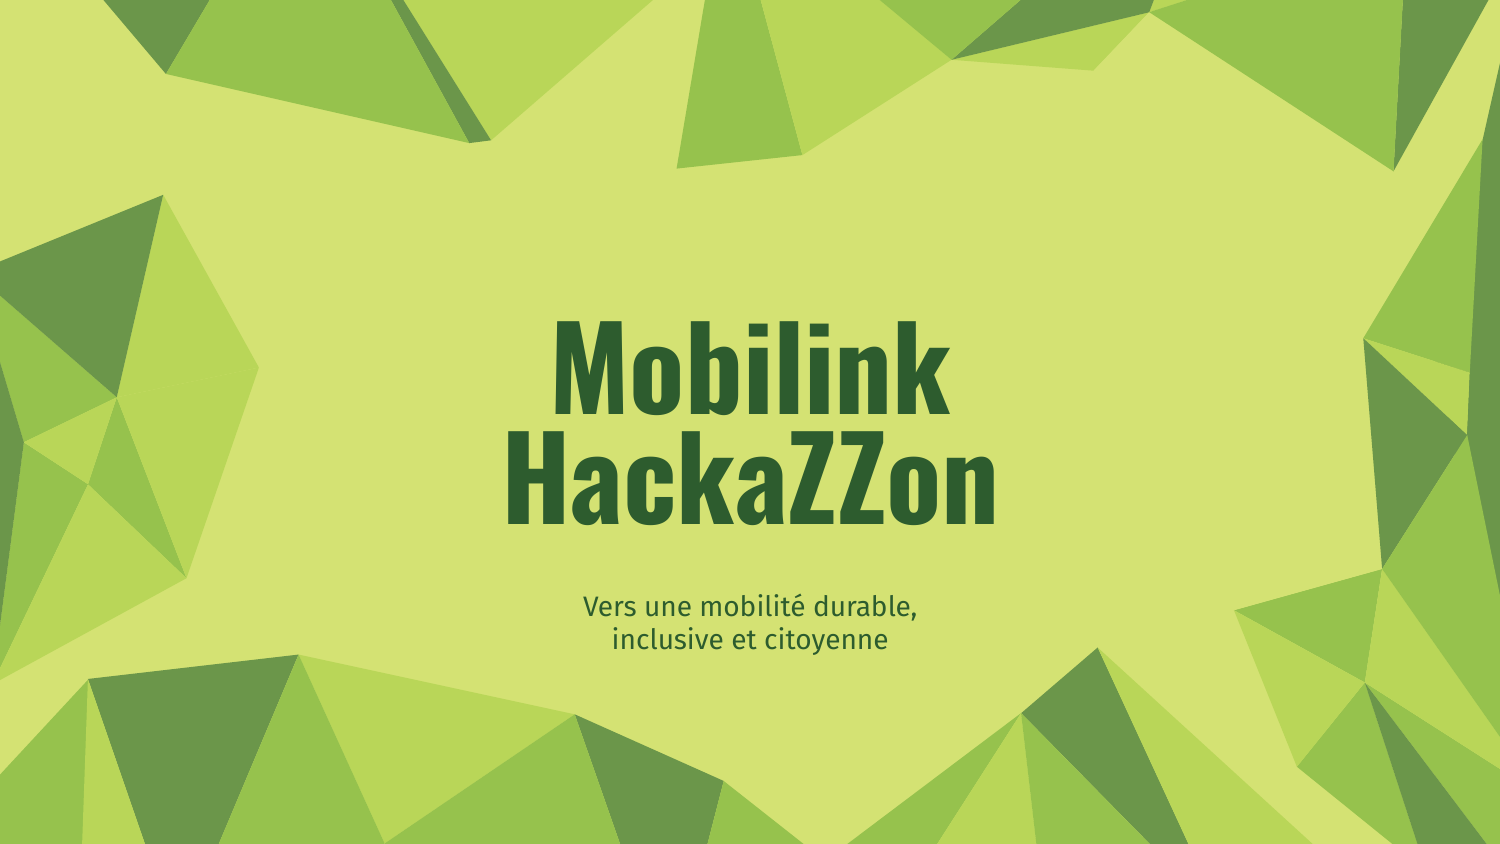

# Mobilink HackaZZon
Vers une mobilité durable, inclusive et citoyenne